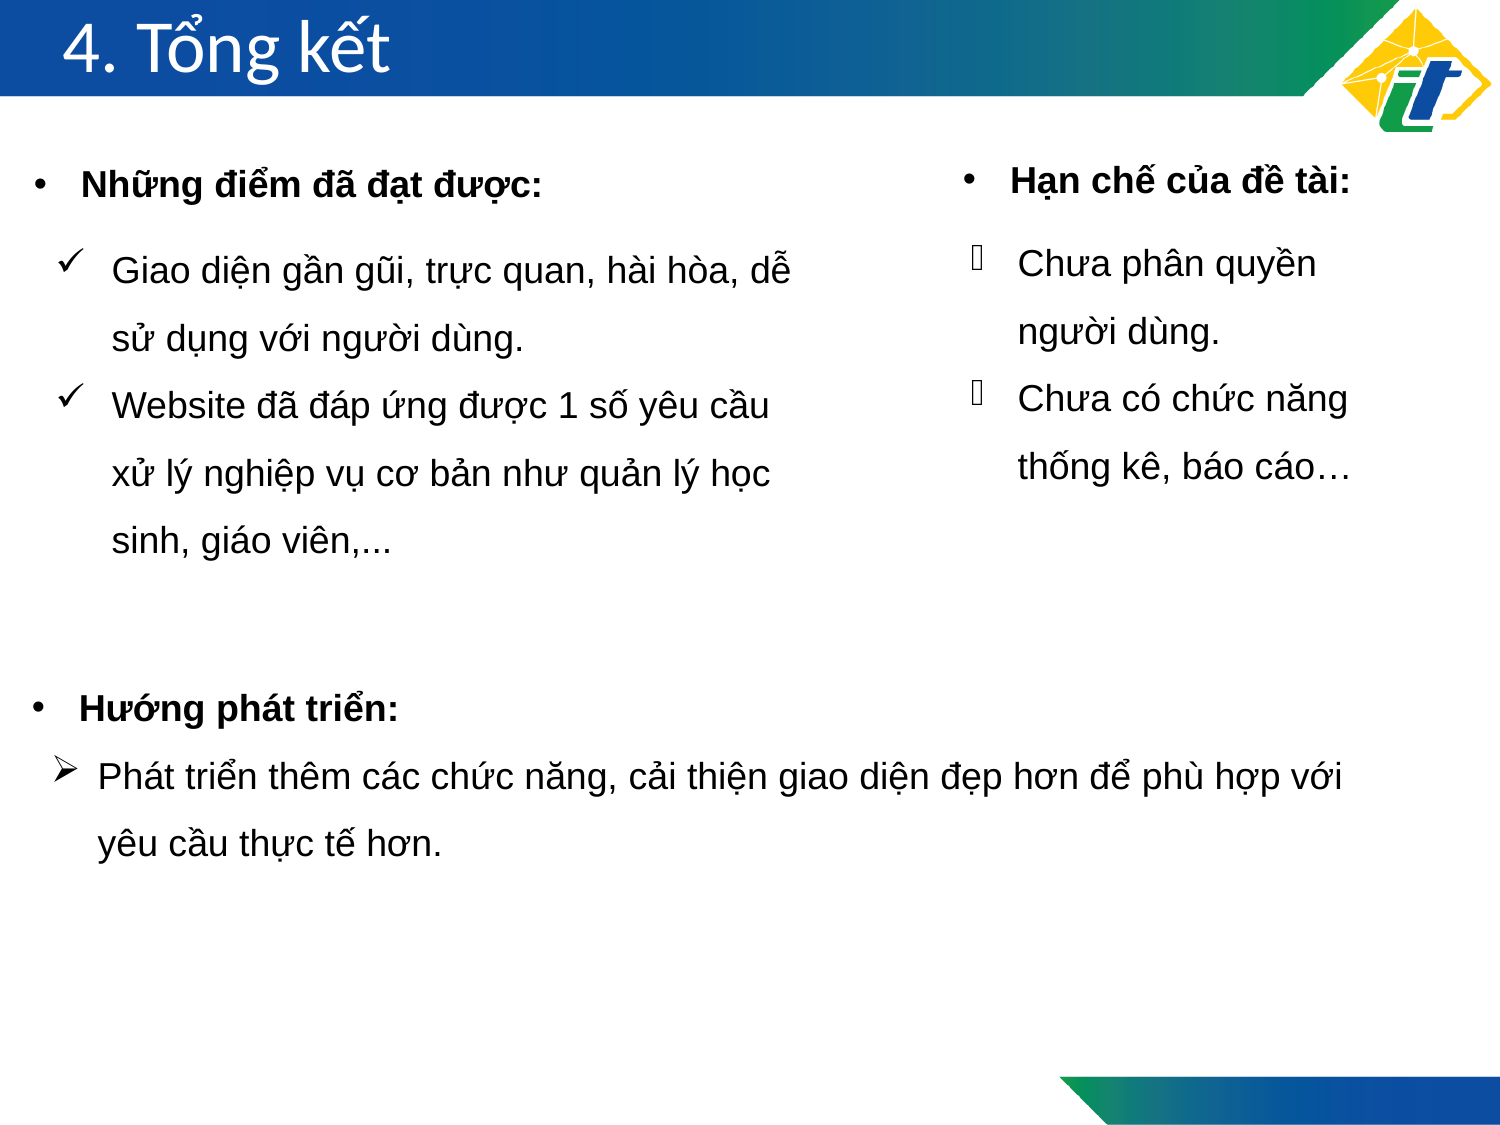

# 4. Tổng kết
Hạn chế của đề tài:
Những điểm đã đạt được:
Chưa phân quyền người dùng.
Chưa có chức năng thống kê, báo cáo…
Giao diện gần gũi, trực quan, hài hòa, dễ sử dụng với người dùng.
Website đã đáp ứng được 1 số yêu cầu xử lý nghiệp vụ cơ bản như quản lý học sinh, giáo viên,...
Hướng phát triển:
Phát triển thêm các chức năng, cải thiện giao diện đẹp hơn để phù hợp với yêu cầu thực tế hơn.